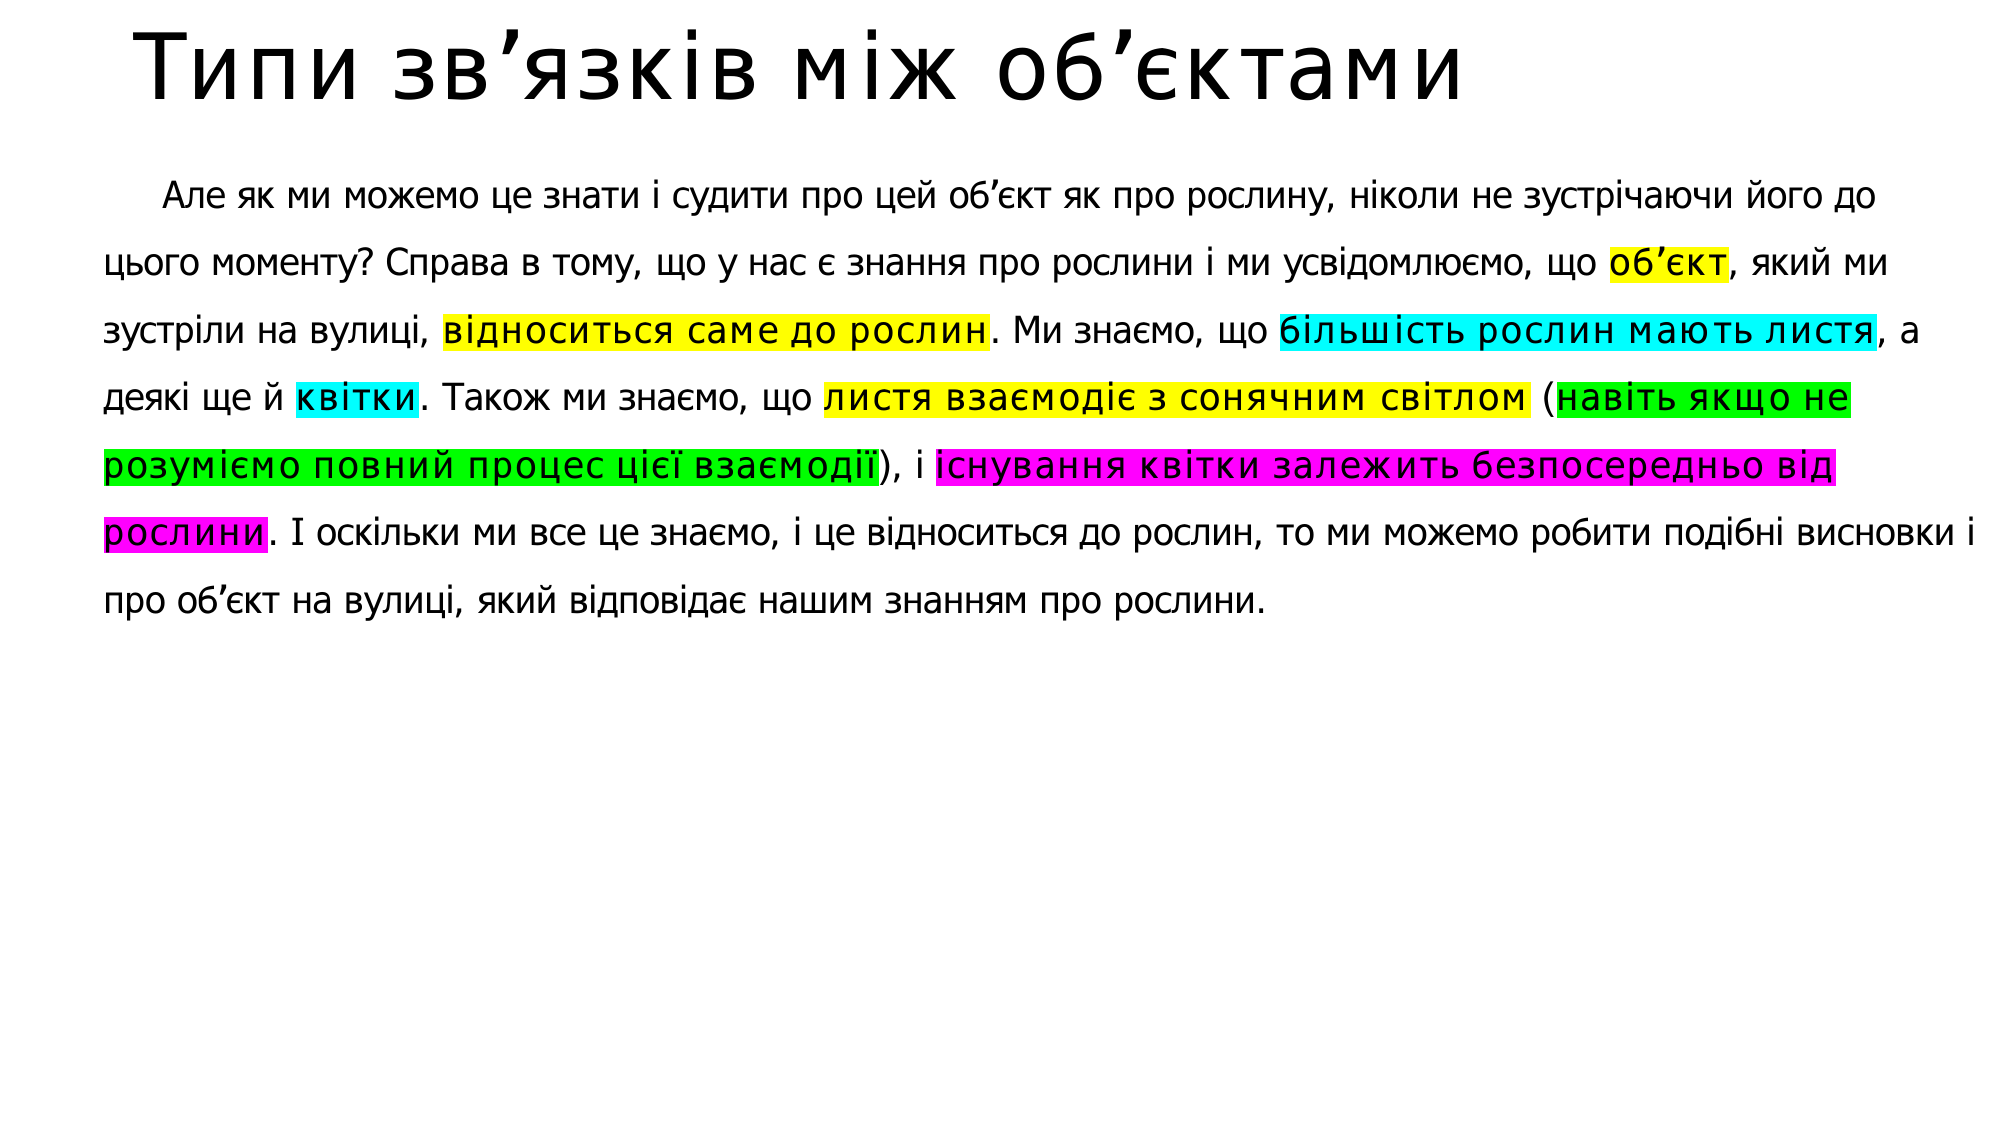

# Типи зв’язків між об’єктами
Але як ми можемо це знати і судити про цей об’єкт як про рослину, ніколи не зустрічаючи його до цього моменту? Справа в тому, що у нас є знання про рослини і ми усвідомлюємо, що об’єкт, який ми зустріли на вулиці, відноситься саме до рослин. Ми знаємо, що більшість рослин мають листя, а деякі ще й квітки. Також ми знаємо, що листя взаємодіє з сонячним світлом (навіть якщо не розуміємо повний процес цієї взаємодії), і існування квітки залежить безпосередньо від рослини. І оскільки ми все це знаємо, і це відноситься до рослин, то ми можемо робити подібні висновки і про об’єкт на вулиці, який відповідає нашим знанням про рослини.